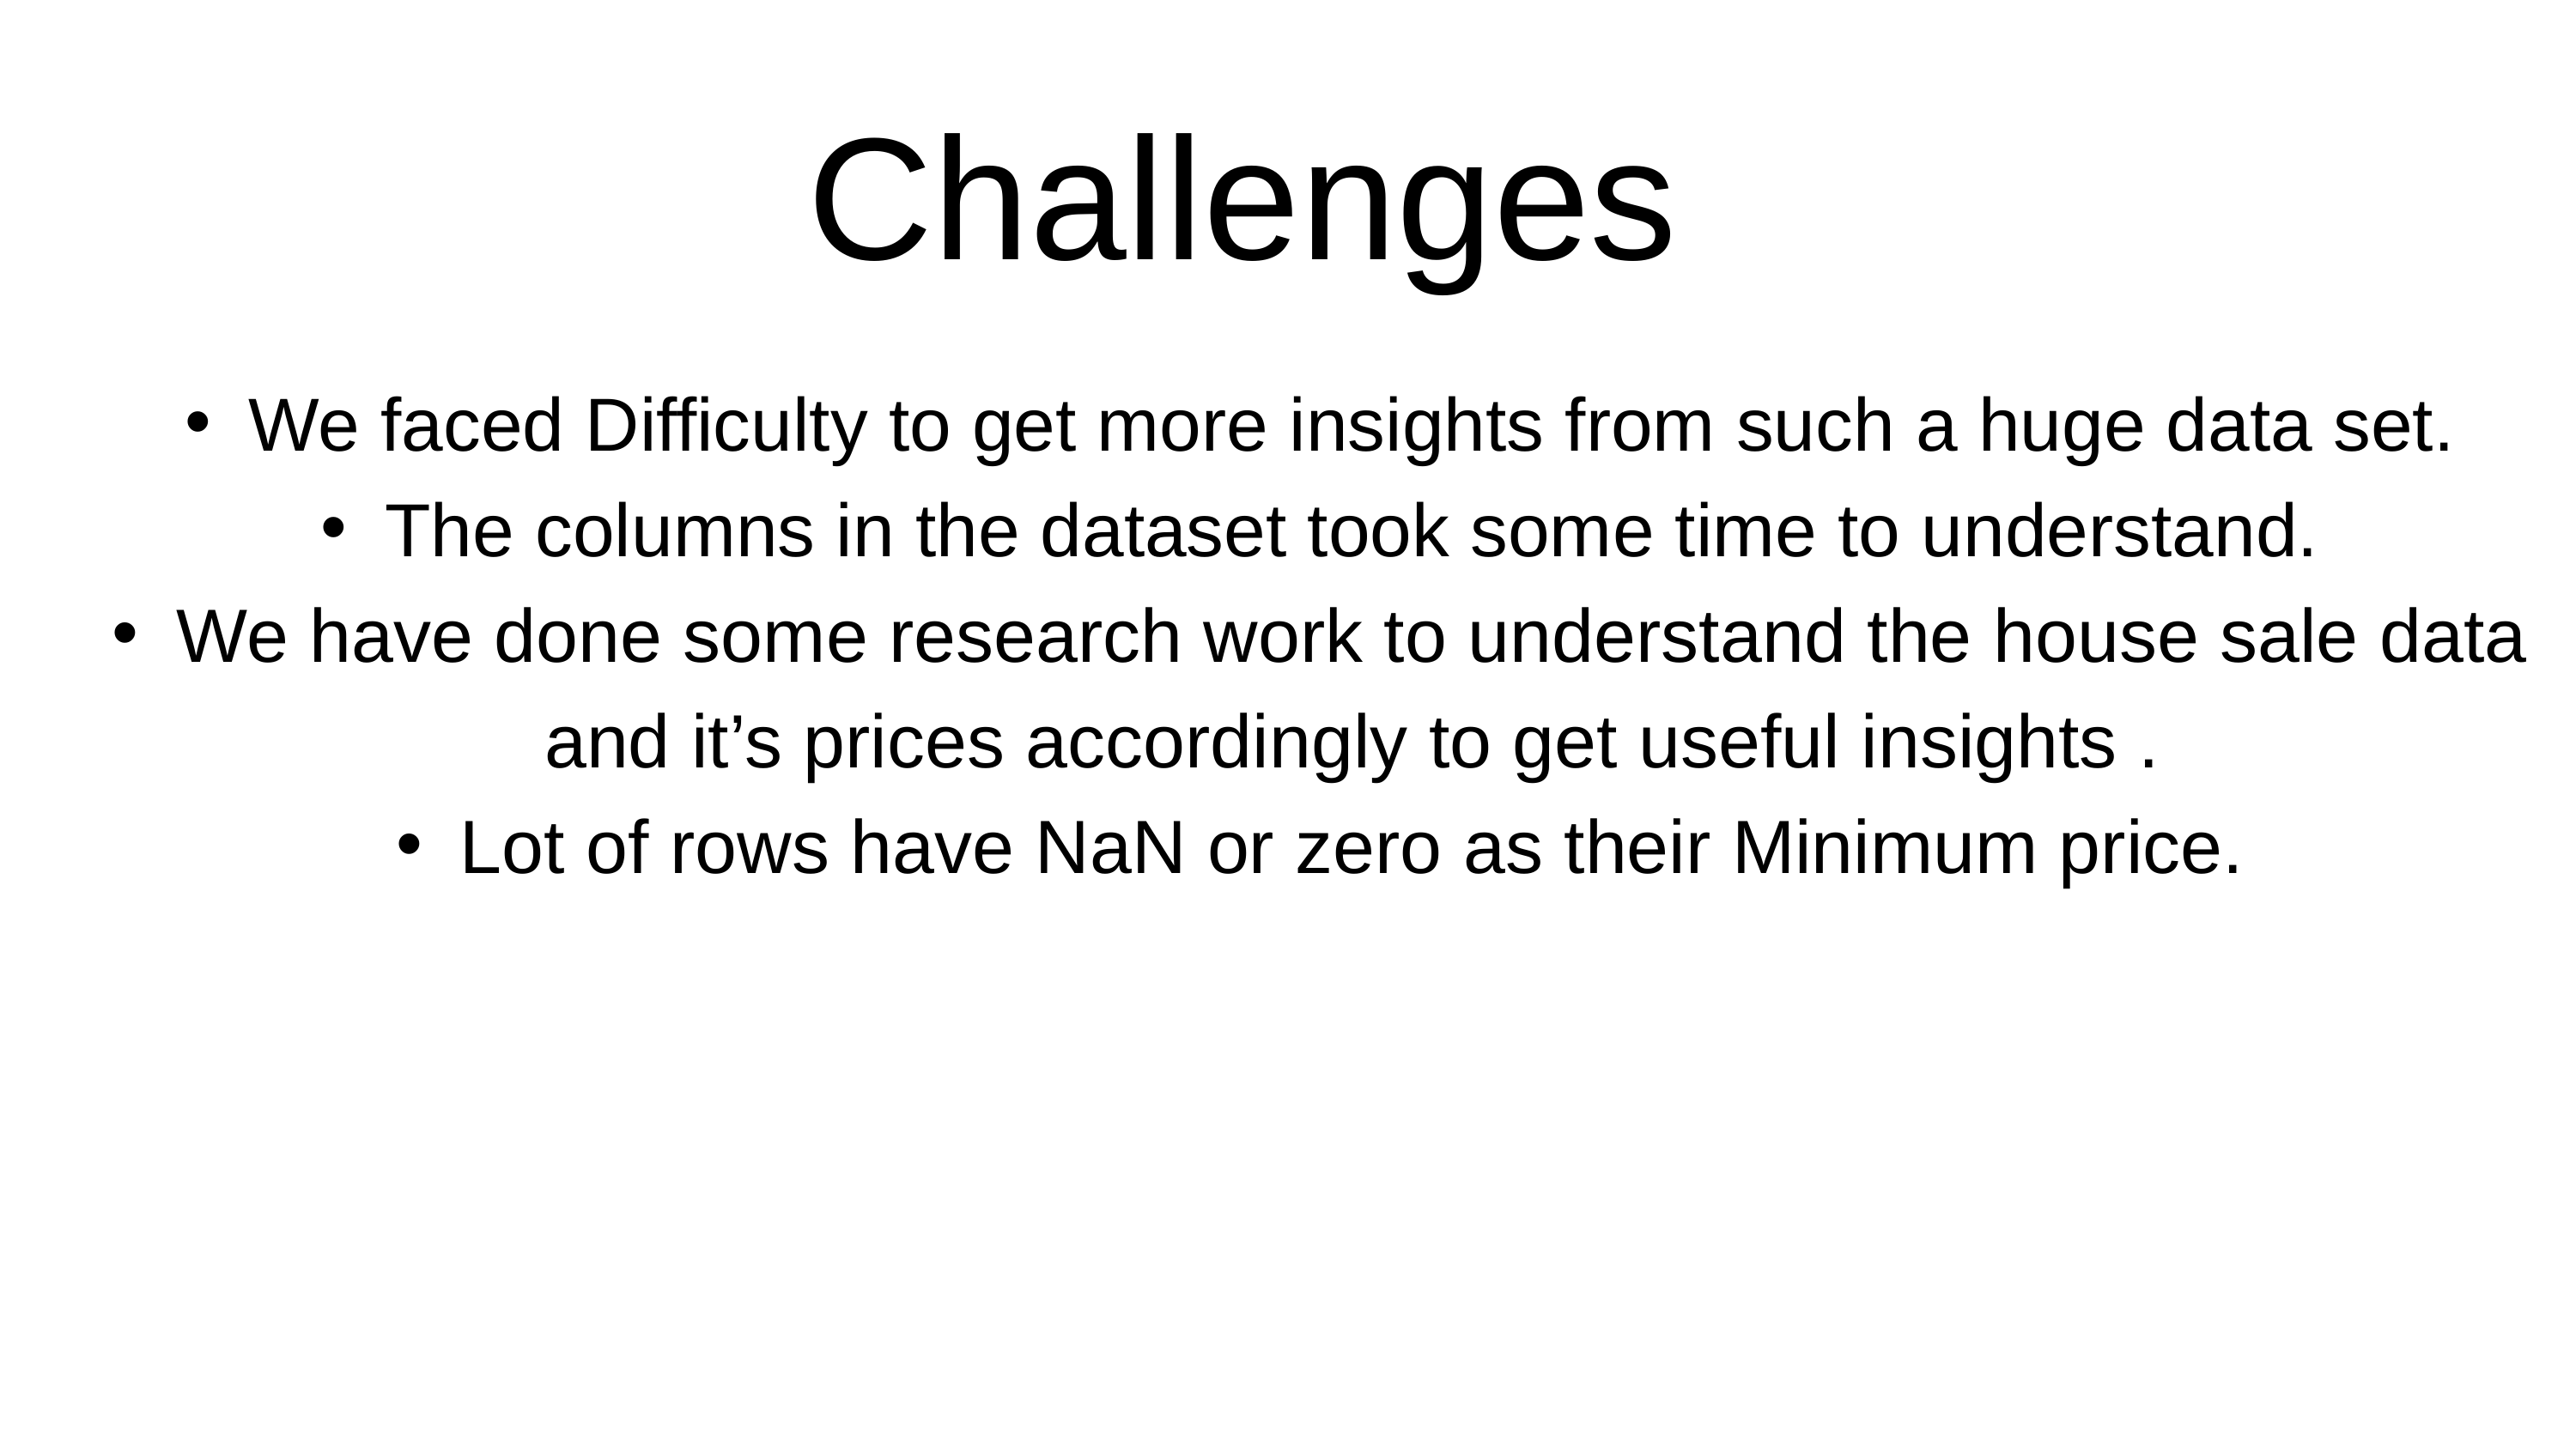

Challenges
We faced Difficulty to get more insights from such a huge data set.
The columns in the dataset took some time to understand.
We have done some research work to understand the house sale data and it’s prices accordingly to get useful insights .
Lot of rows have NaN or zero as their Minimum price.